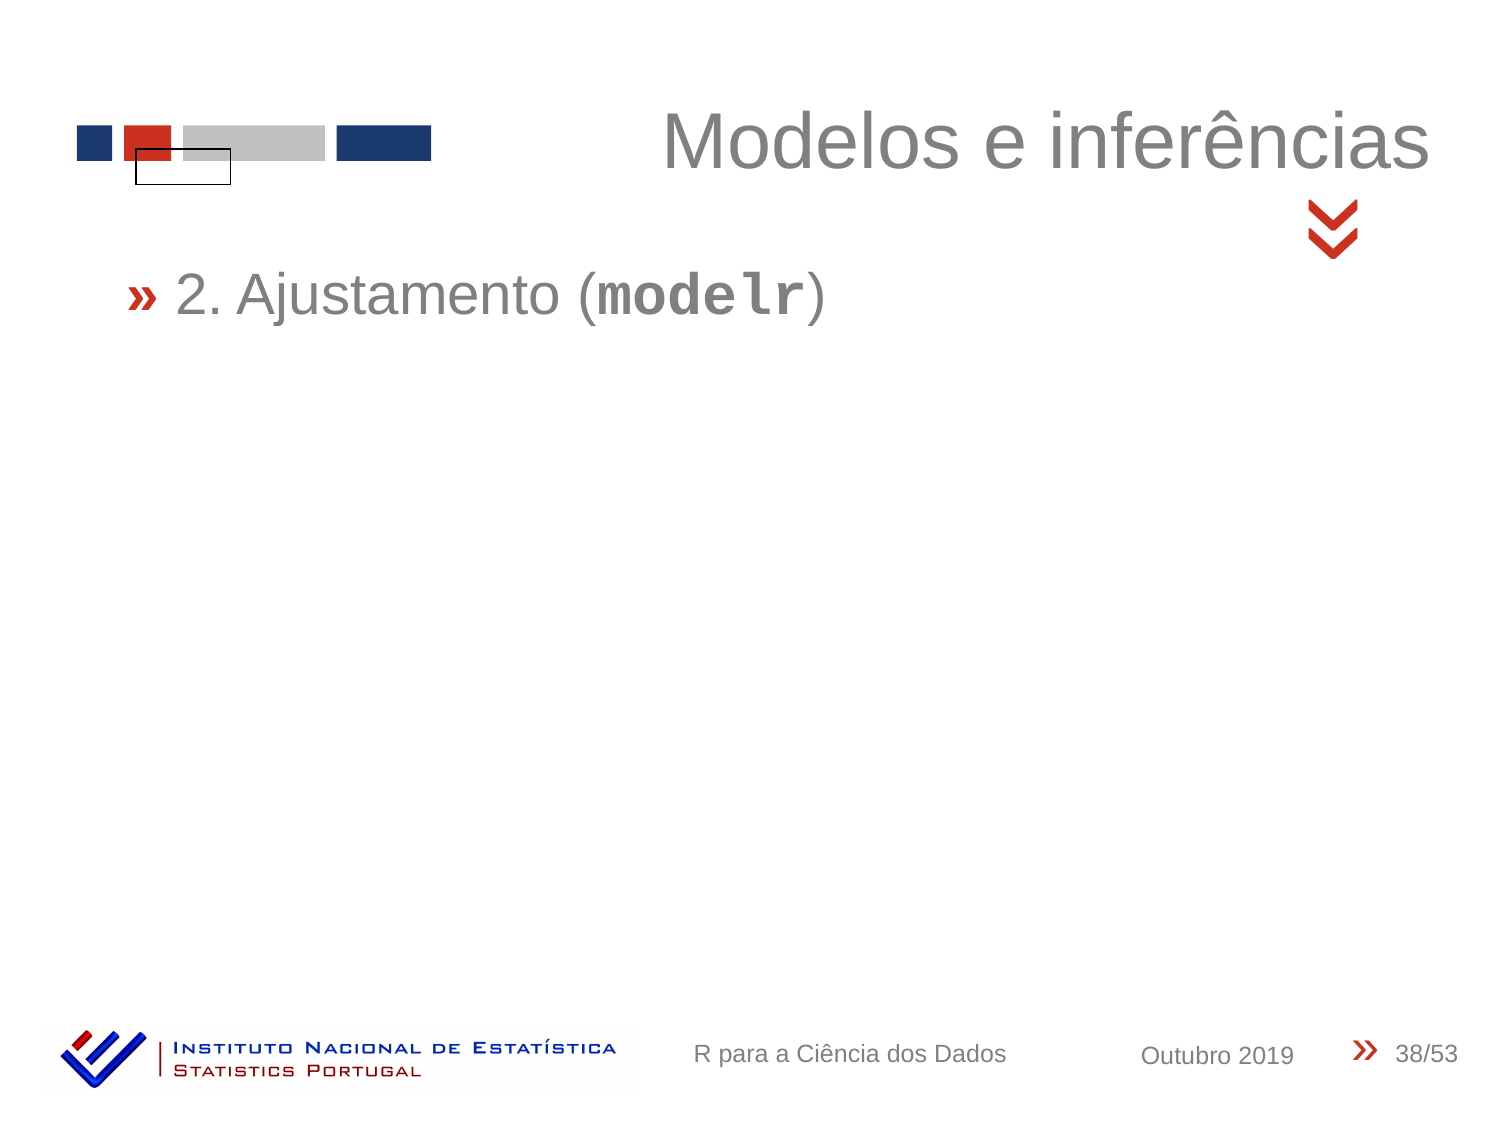

Modelos e inferências
«
» 2. Ajustamento (modelr)
38